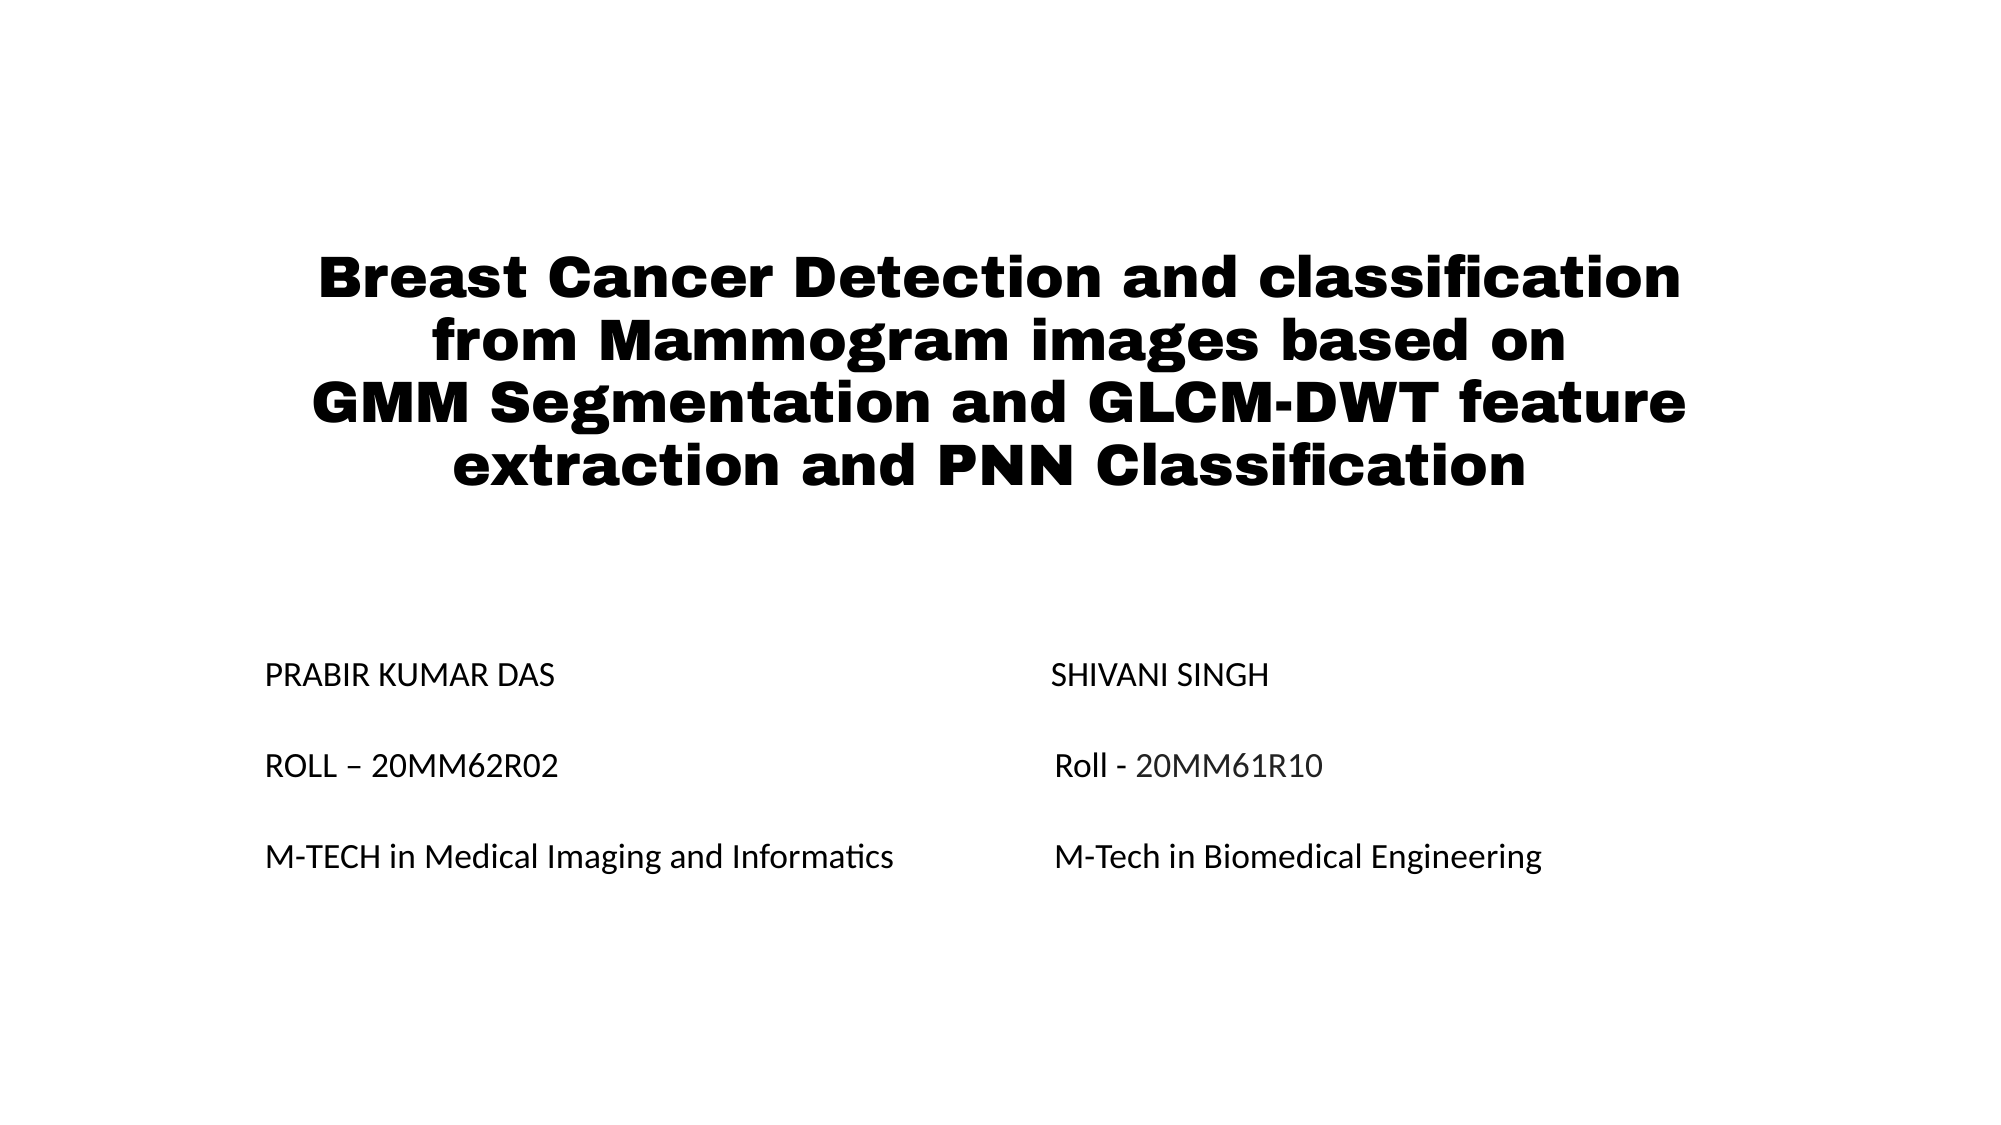

# Breast Cancer Detection and classification from Mammogram images based on GMM Segmentation and GLCM-DWT feature extraction and PNN Classification

PRABIR KUMAR DAS                                                              SHIVANI SINGH
ROLL – 20MM62R02                                                              Roll - 20MM61R10
M-TECH in Medical Imaging and Informatics                    M-Tech in Biomedical Engineering